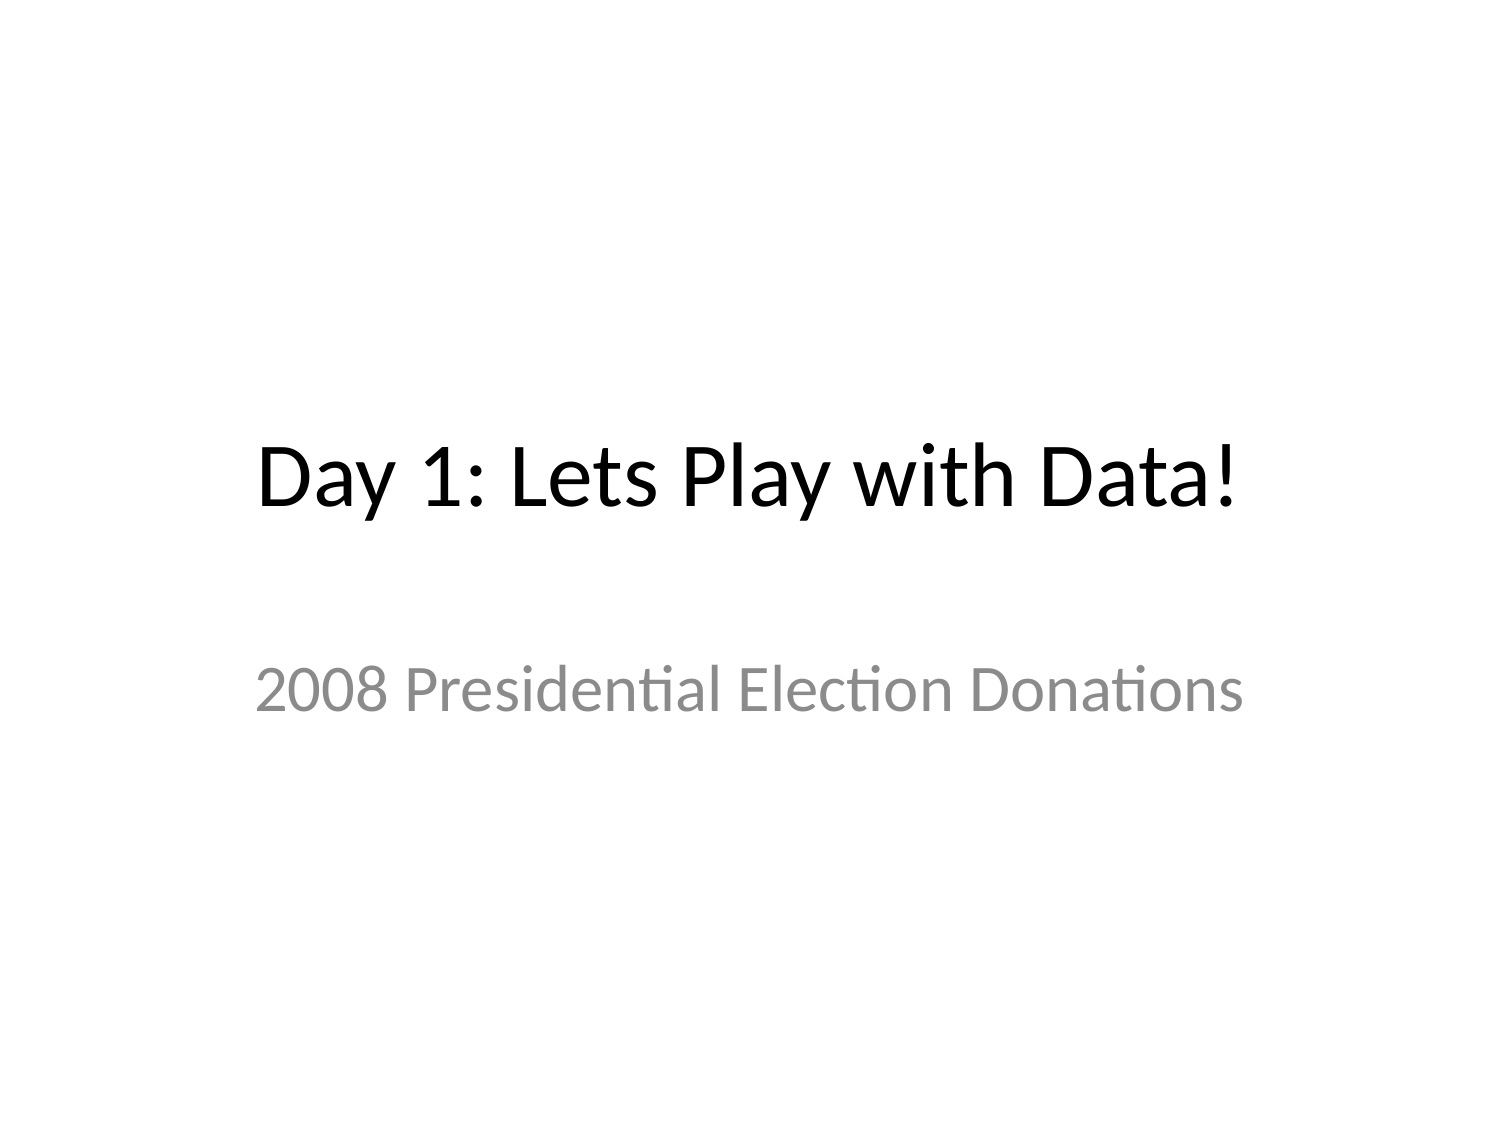

# Day 1: Lets Play with Data!
2008 Presidential Election Donations